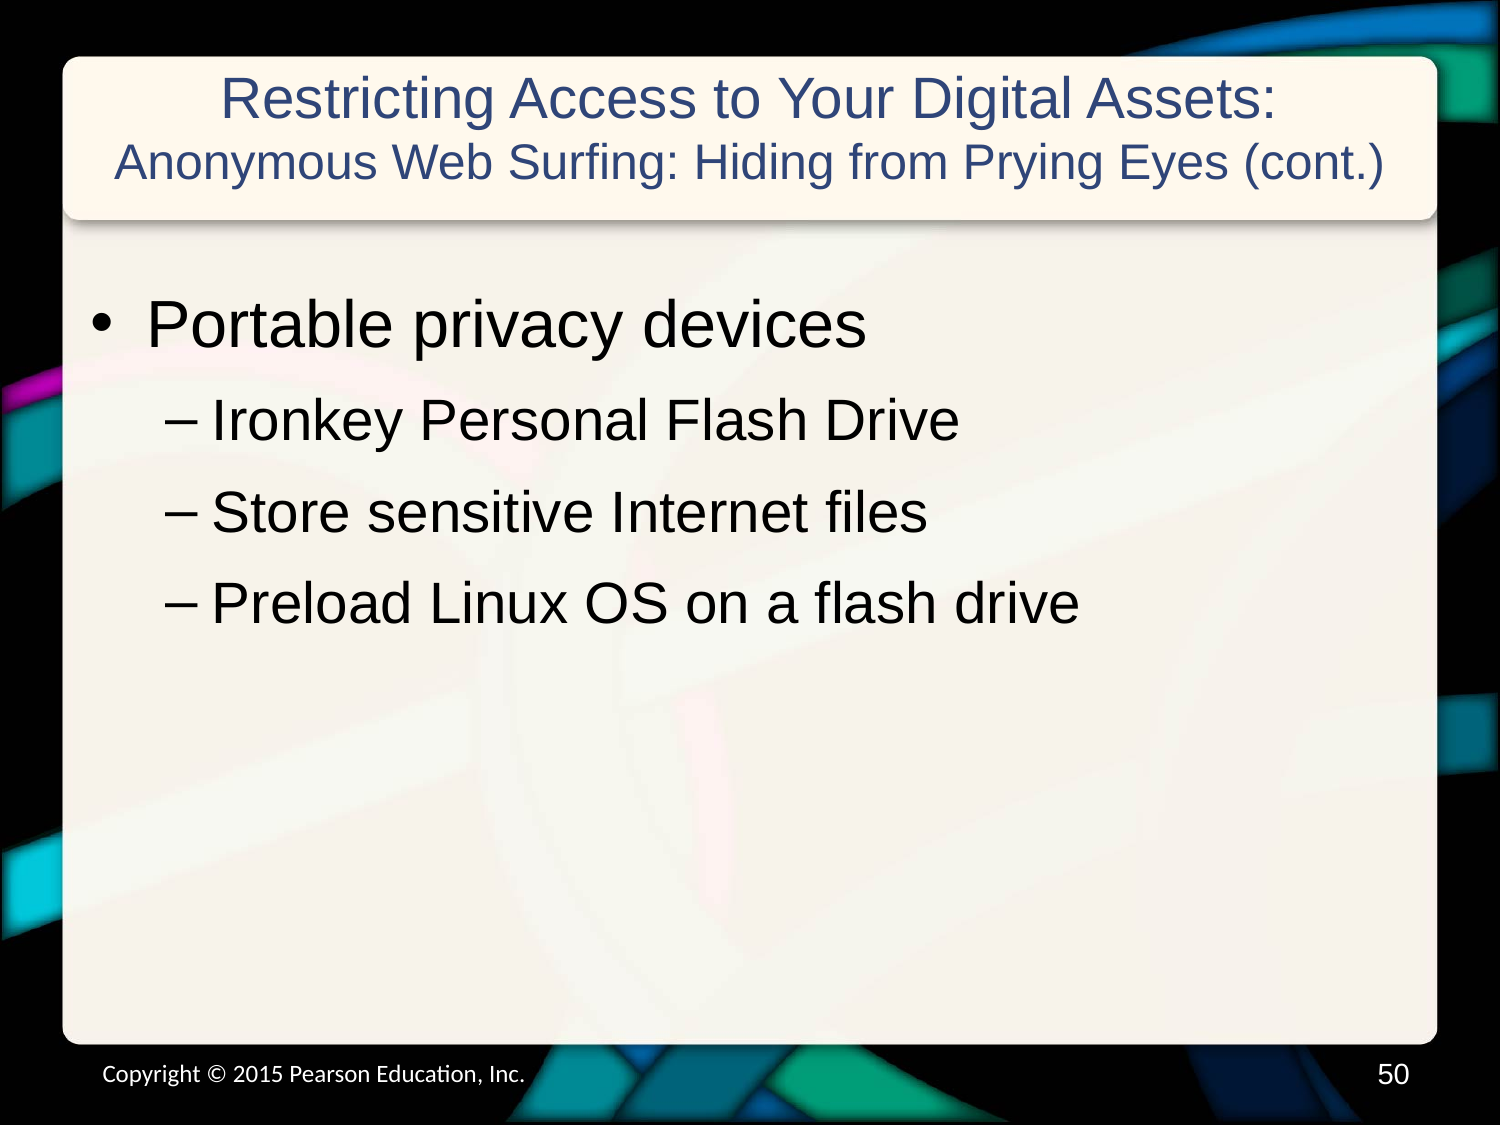

# Restricting Access to Your Digital Assets: Anonymous Web Surfing: Hiding from Prying Eyes (cont.)
Portable privacy devices
Ironkey Personal Flash Drive
Store sensitive Internet files
Preload Linux OS on a flash drive
Copyright © 2015 Pearson Education, Inc.
50